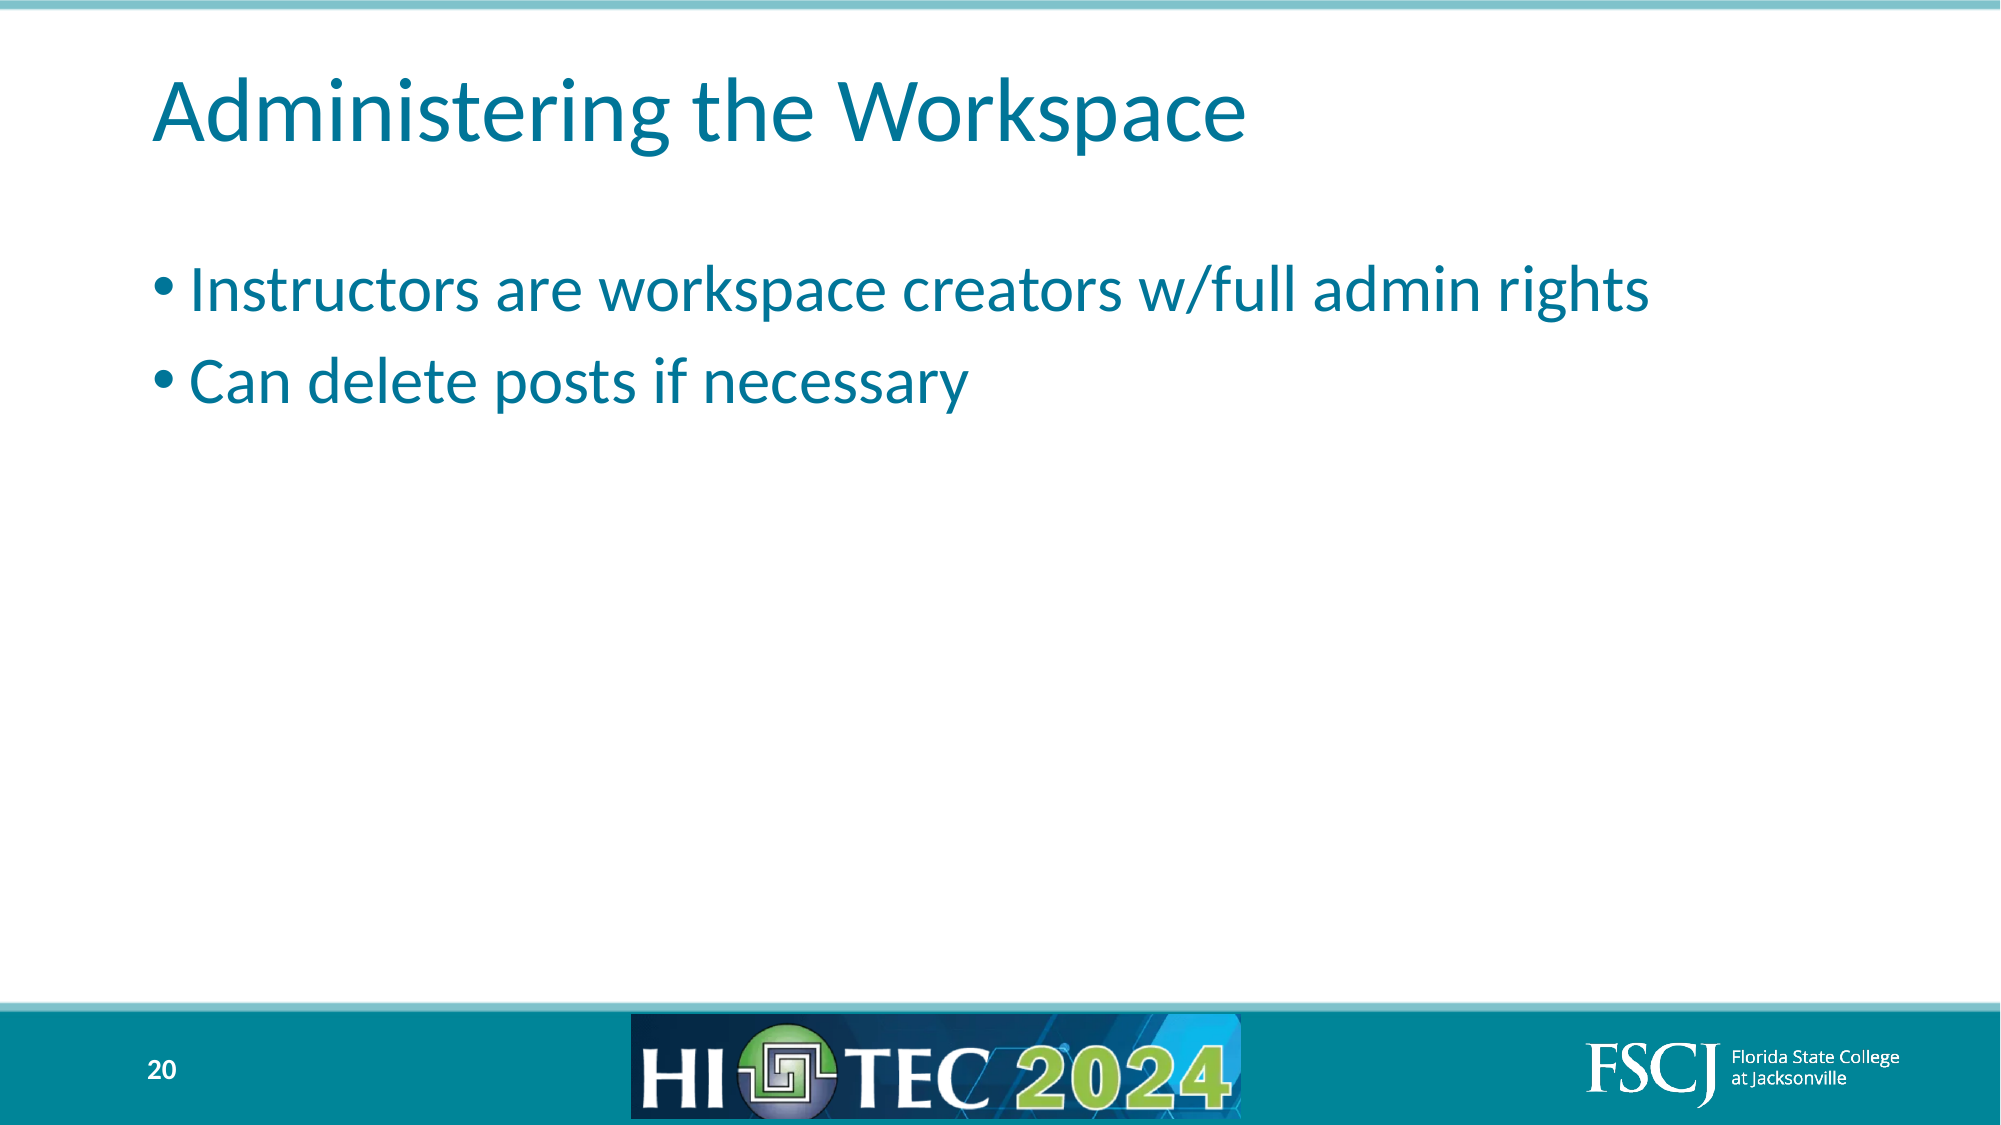

# Administering the Workspace
Instructors are workspace creators w/full admin rights
Can delete posts if necessary